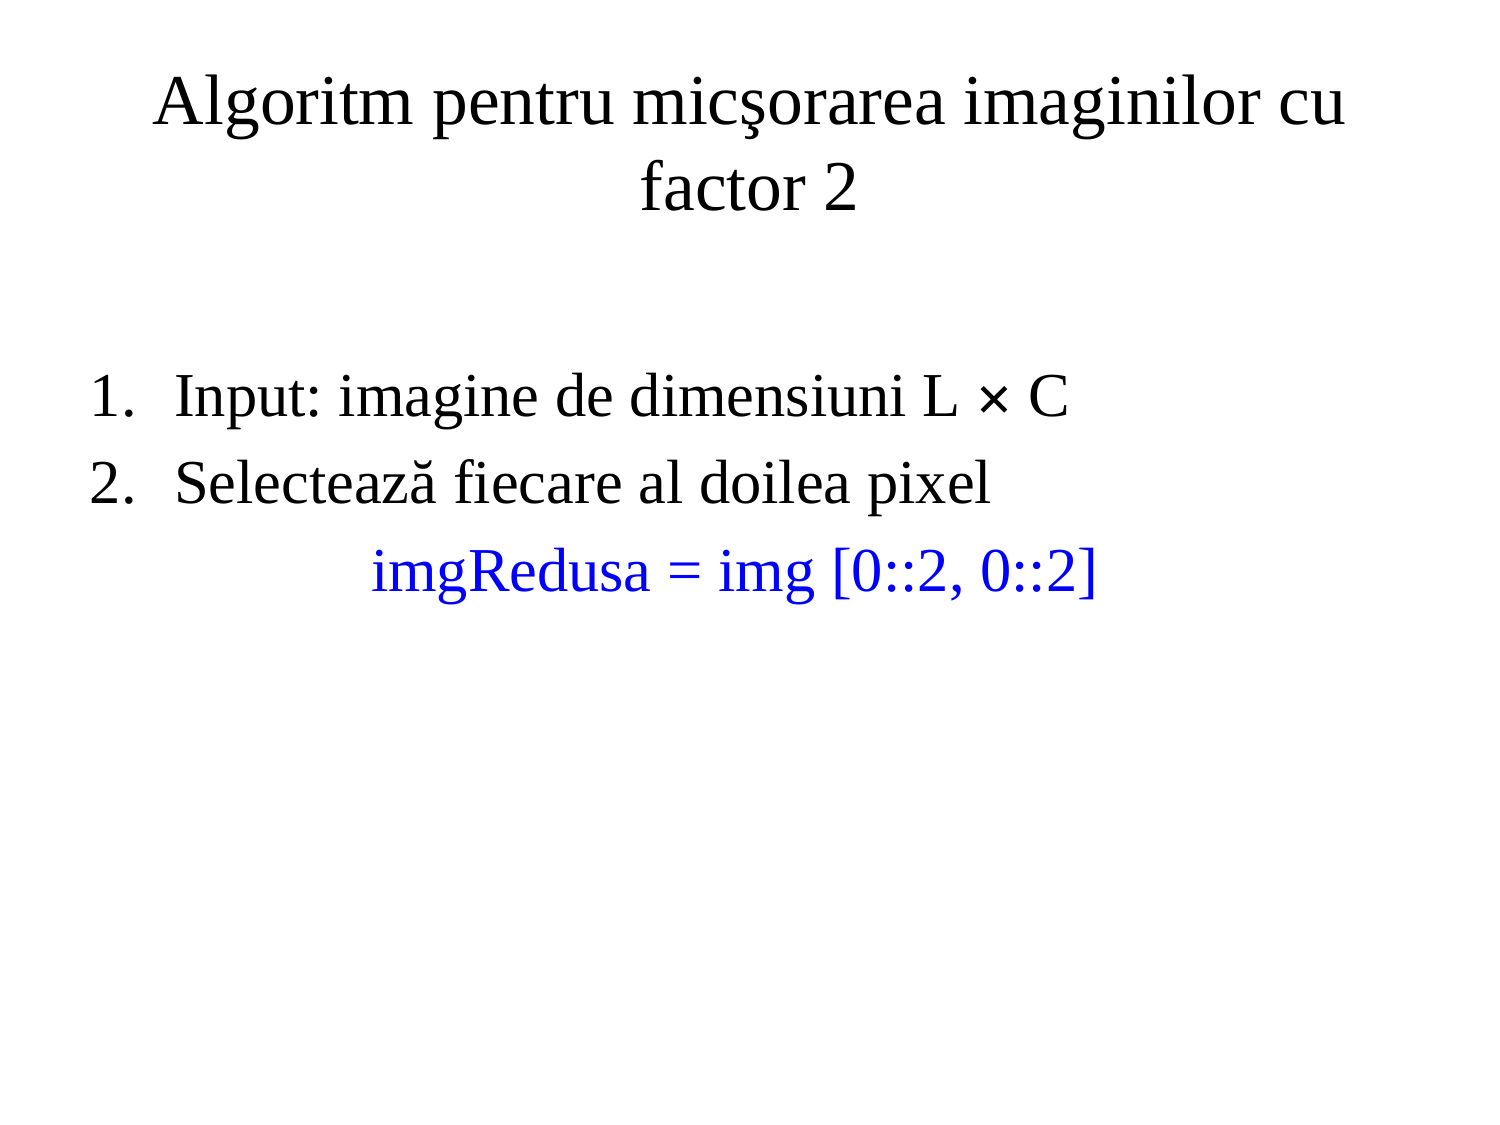

# Algoritm pentru micşorarea imaginilor cu factor 2

Input: imagine de dimensiuni L ✕ C
Selectează fiecare al doilea pixel
		imgRedusa = img [0::2, 0::2]